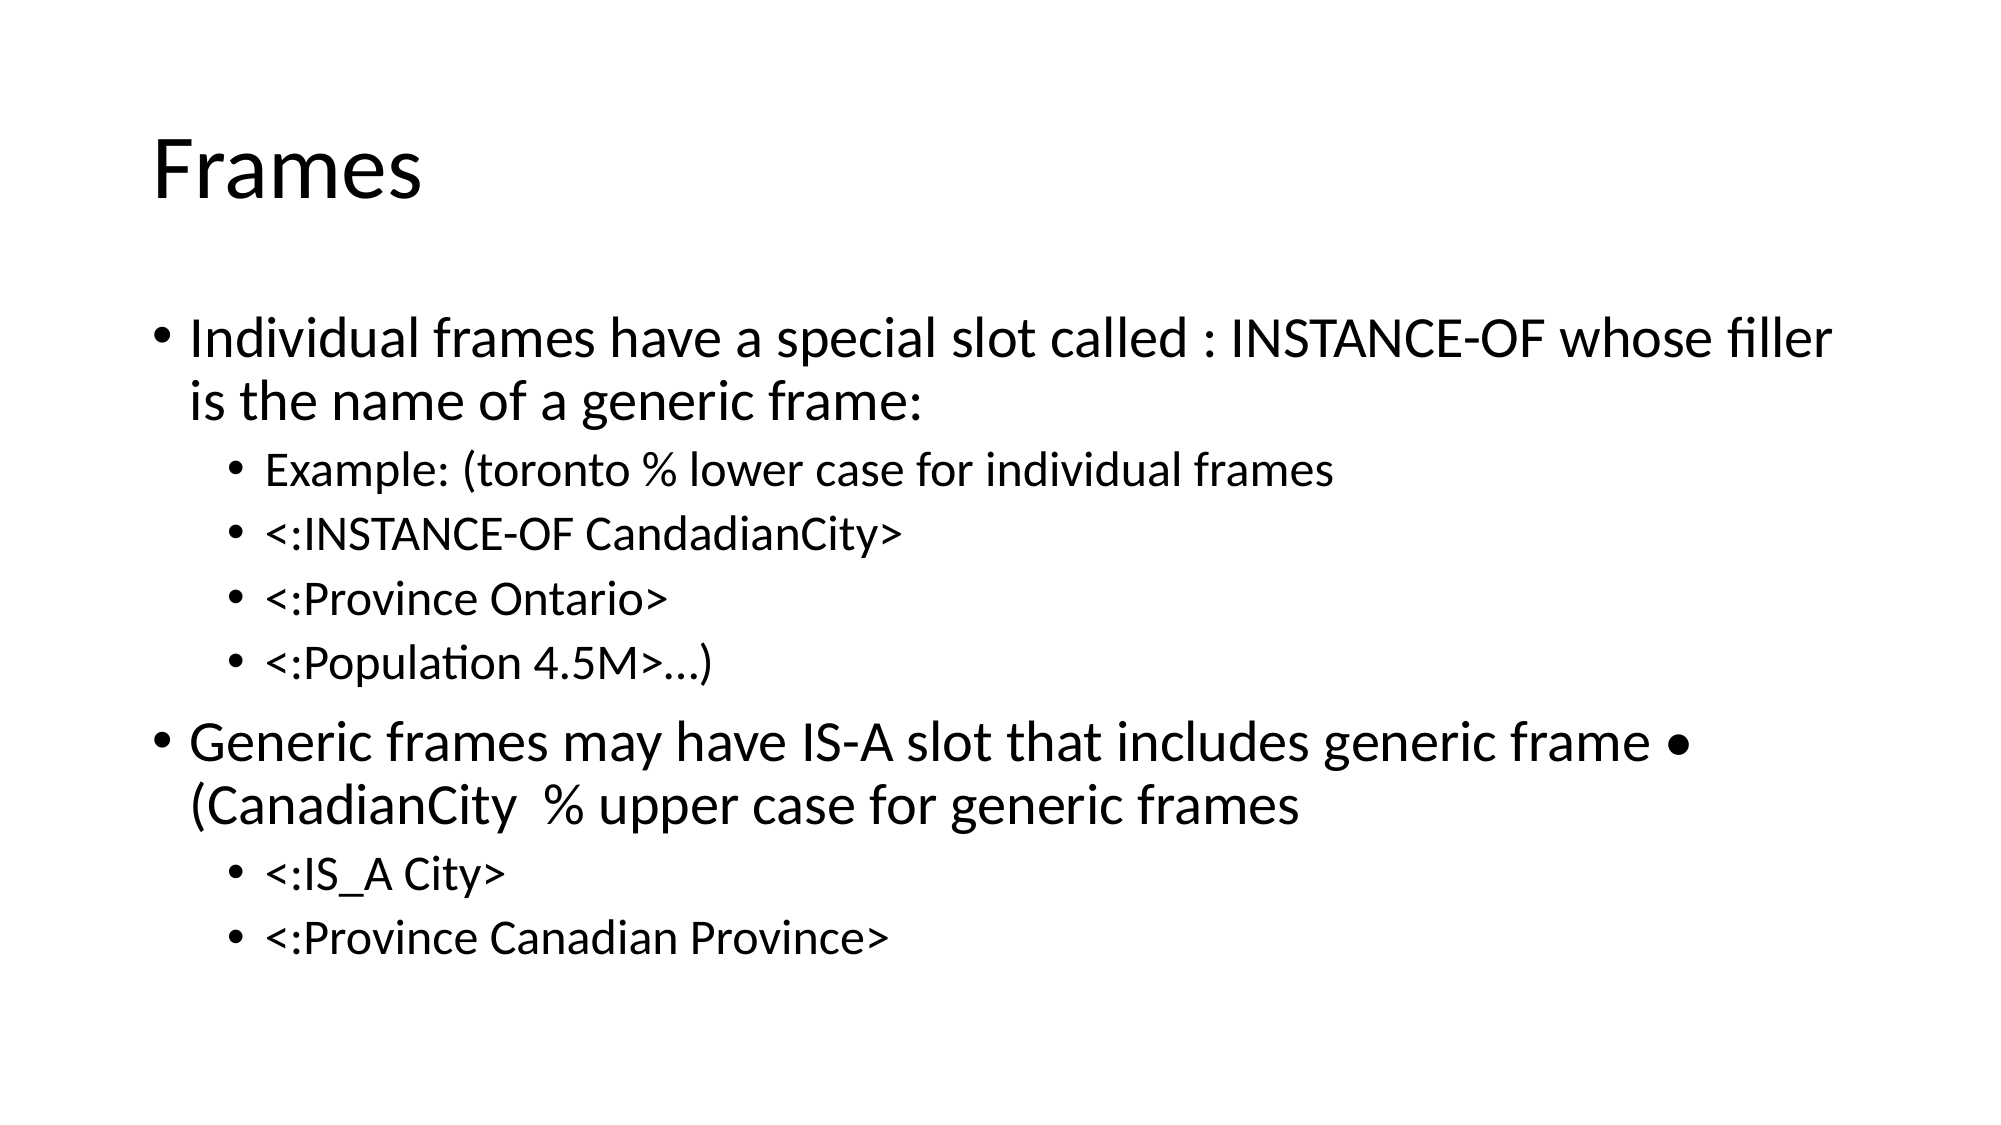

# Frames
Individual frames have a special slot called : INSTANCE-OF whose filler is the name of a generic frame:
Example: (toronto % lower case for individual frames
<:INSTANCE-OF CandadianCity>
<:Province Ontario>
<:Population 4.5M>…)
Generic frames may have IS-A slot that includes generic frame • (CanadianCity  % upper case for generic frames
<:IS_A City>
<:Province Canadian Province>